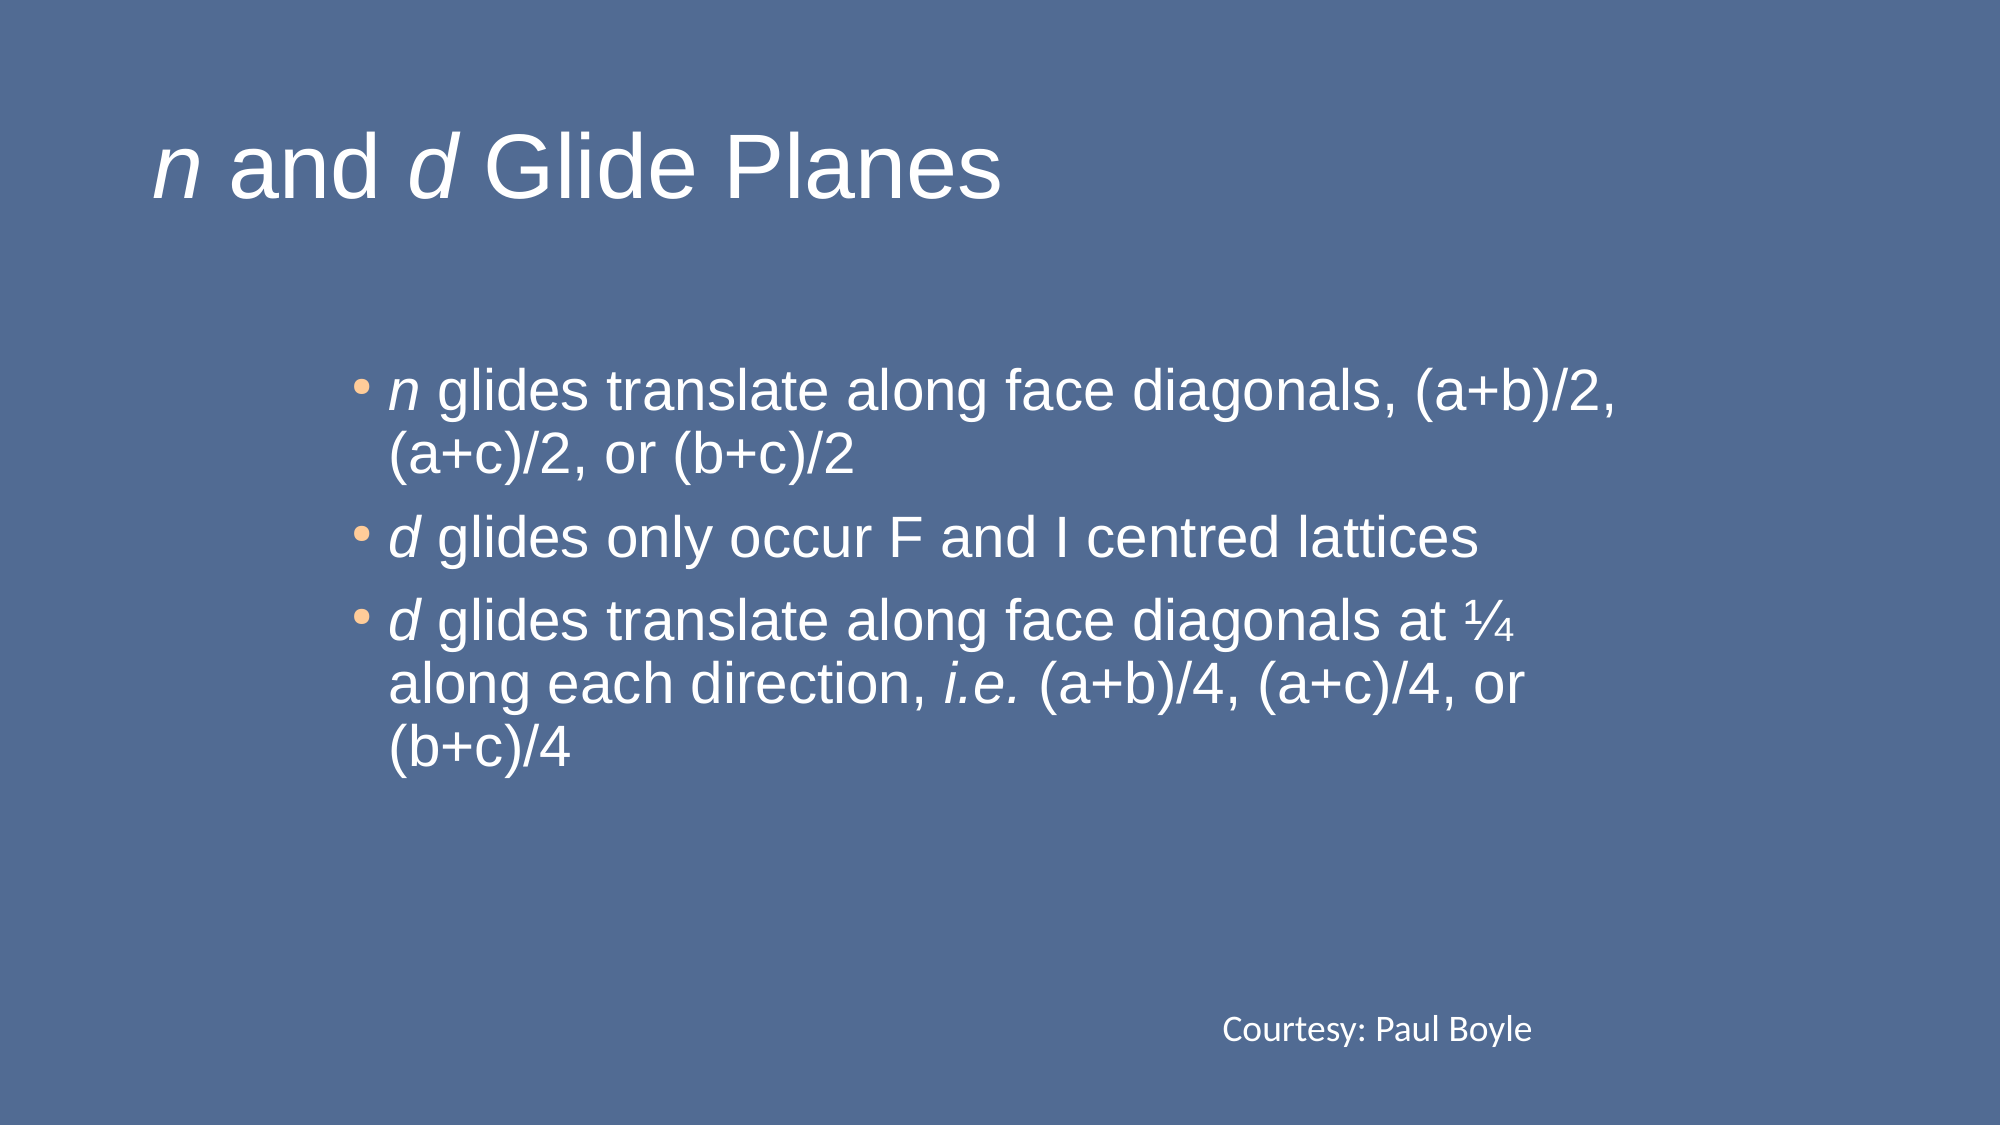

n and d Glide Planes
n glides translate along face diagonals, (a+b)/2, (a+c)/2, or (b+c)/2
d glides only occur F and I centred lattices
d glides translate along face diagonals at ¼ along each direction, i.e. (a+b)/4, (a+c)/4, or (b+c)/4

Courtesy: Paul Boyle